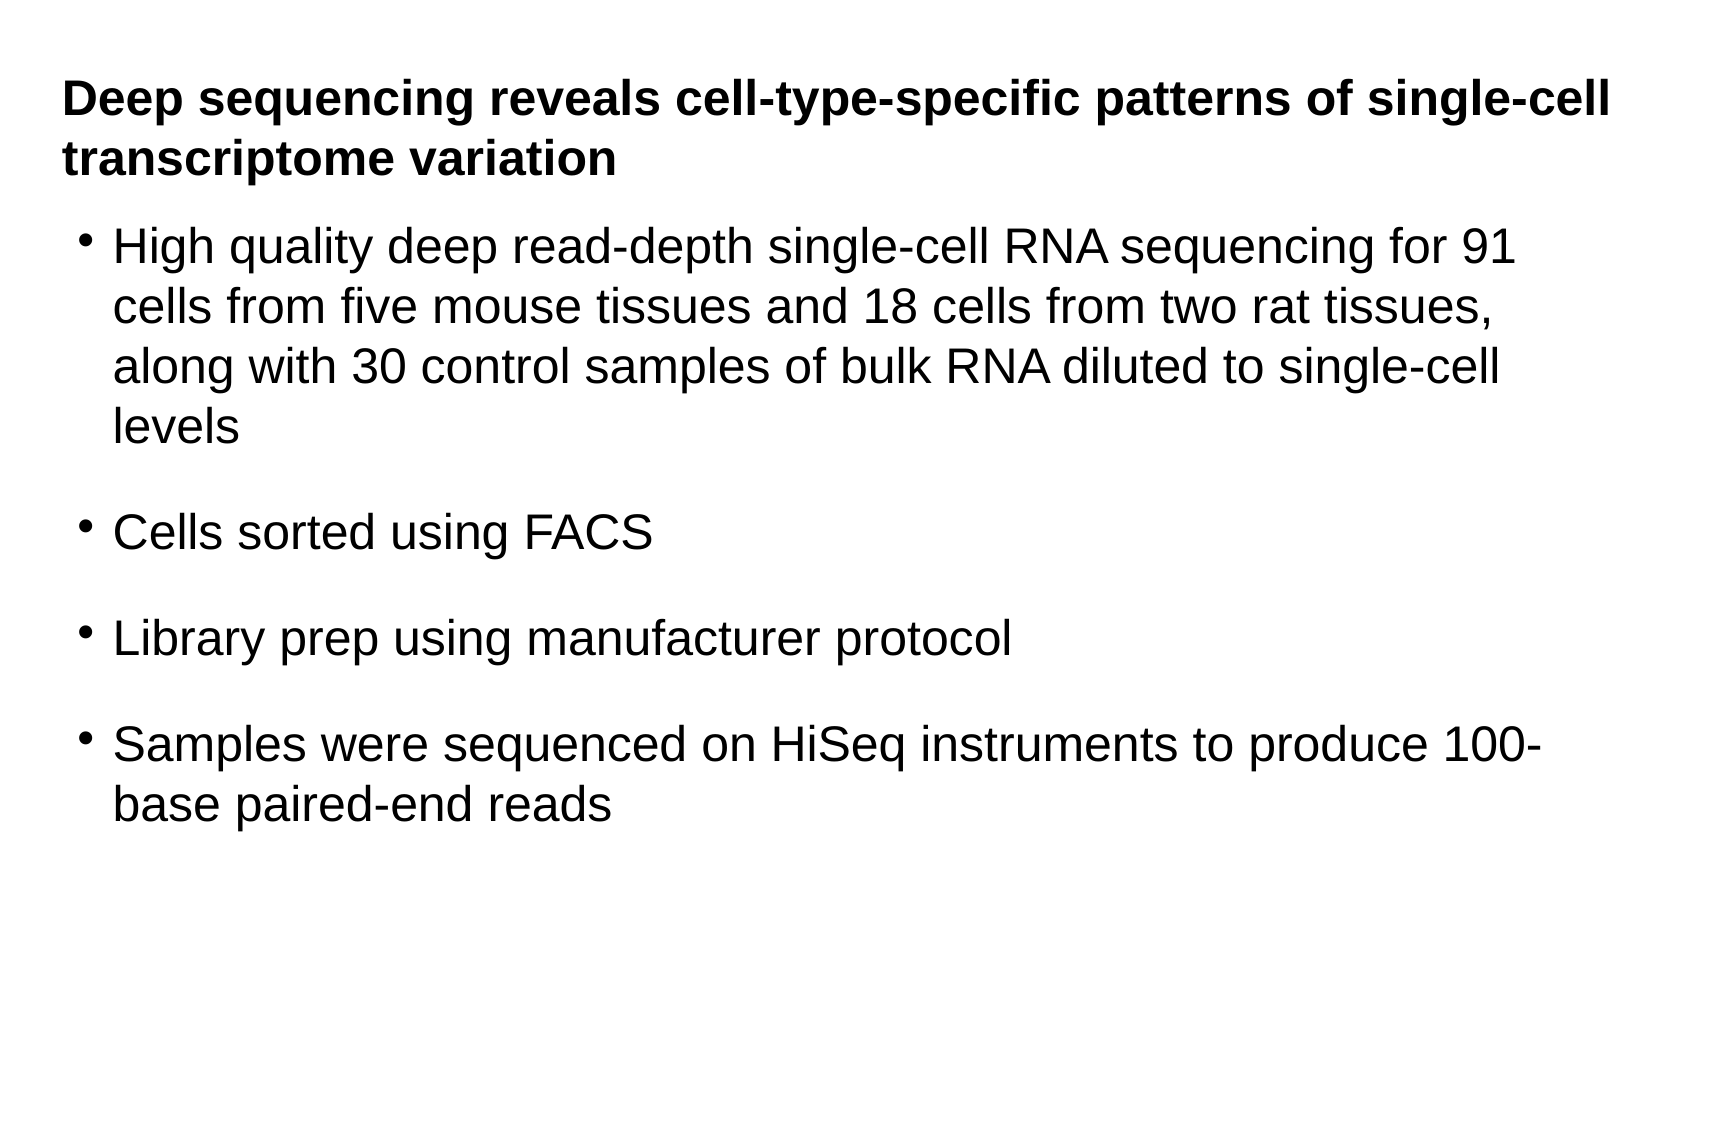

Deep sequencing reveals cell-type-specific patterns of single-cell transcriptome variation
High quality deep read-depth single-cell RNA sequencing for 91 cells from five mouse tissues and 18 cells from two rat tissues, along with 30 control samples of bulk RNA diluted to single-cell levels
Cells sorted using FACS
Library prep using manufacturer protocol
Samples were sequenced on HiSeq instruments to produce 100-base paired-end reads